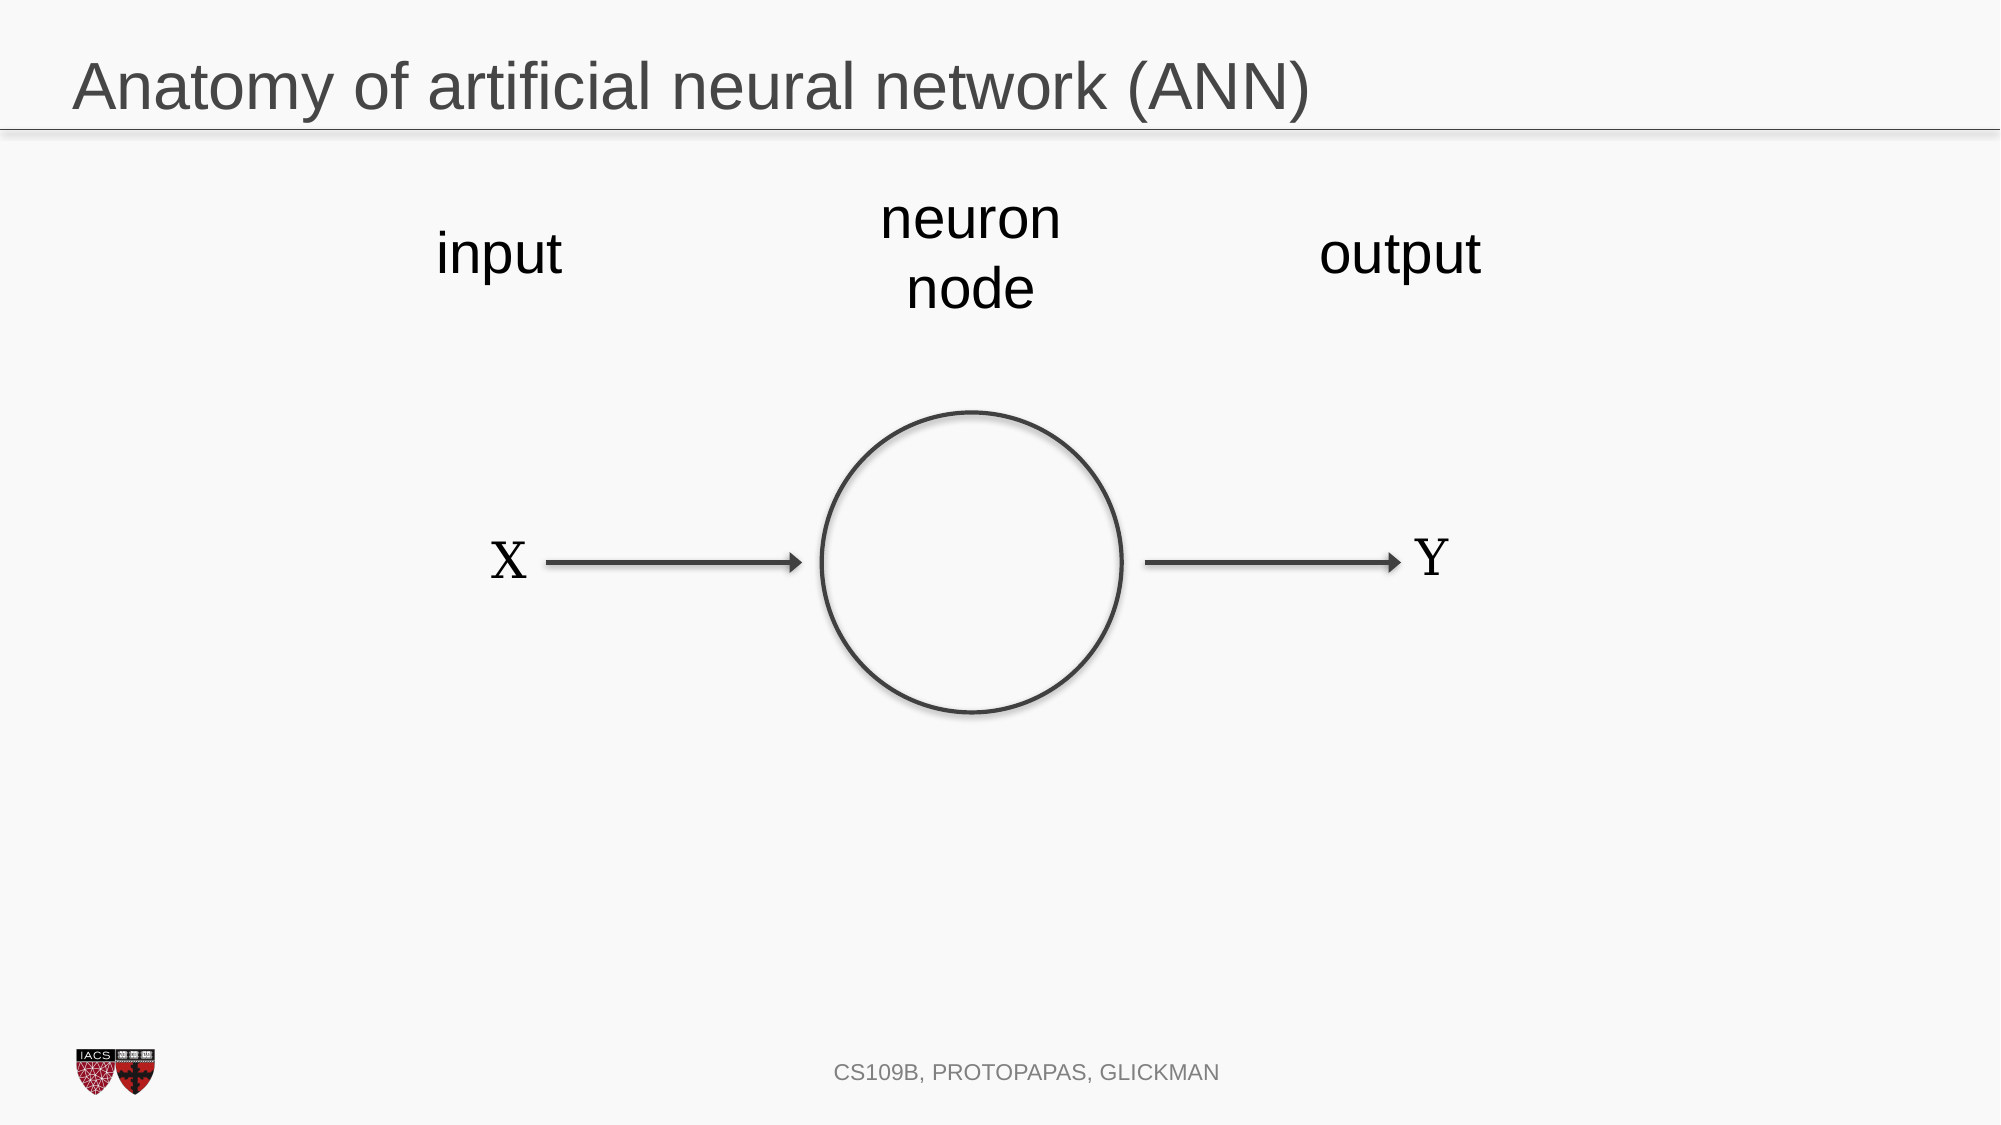

# Anatomy of artificial neural network (ANN)
neuron
node
output
input

Y
X